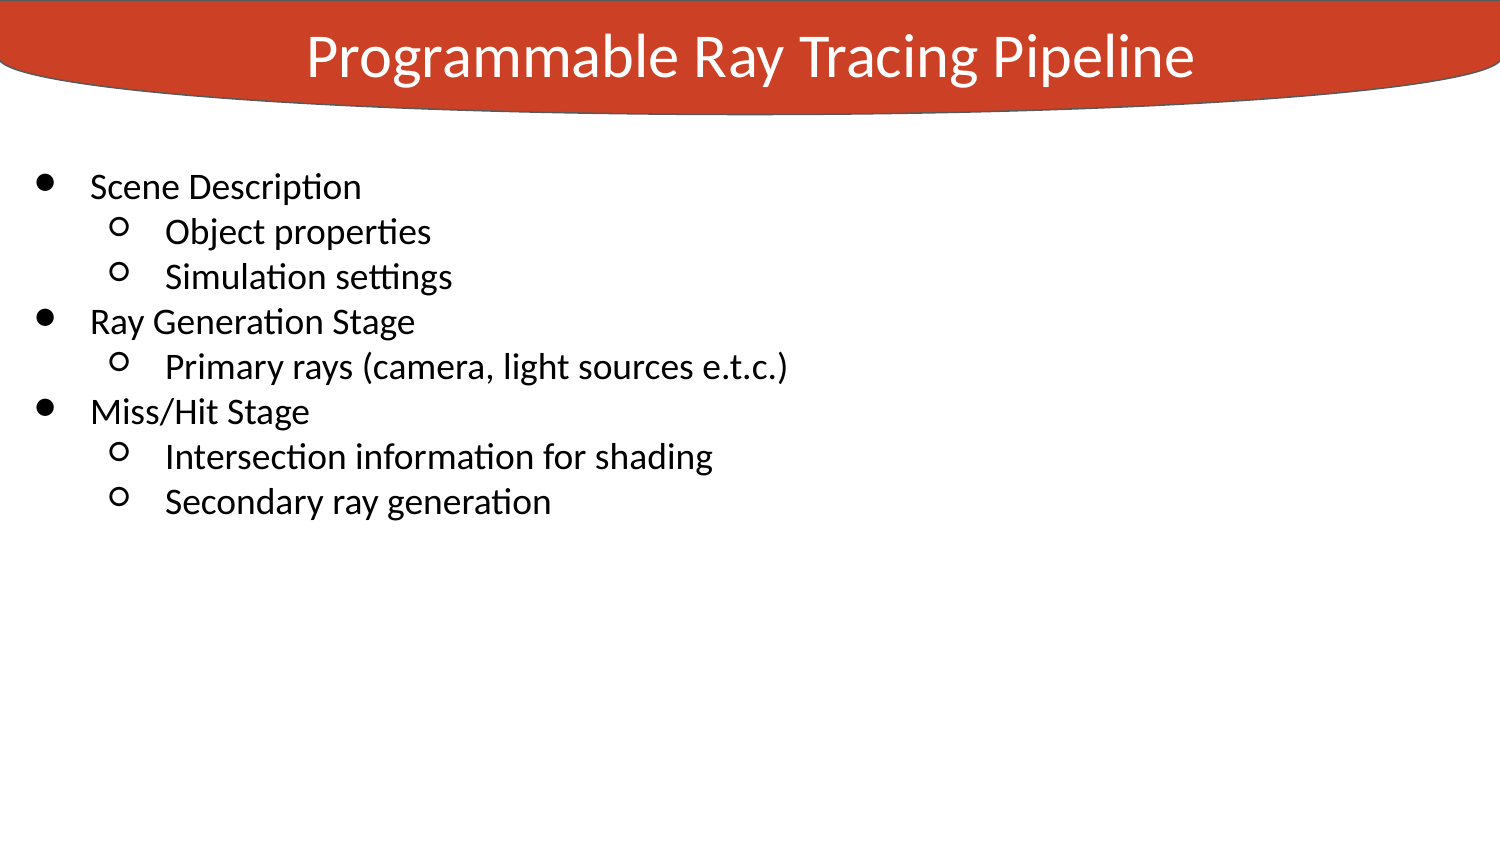

Programmable Ray Tracing Pipeline

Experiments
Scene Description
Object properties
Simulation settings
Ray Generation Stage
Primary rays (camera, light sources e.t.c.)
Miss/Hit Stage
Intersection information for shading
Secondary ray generation